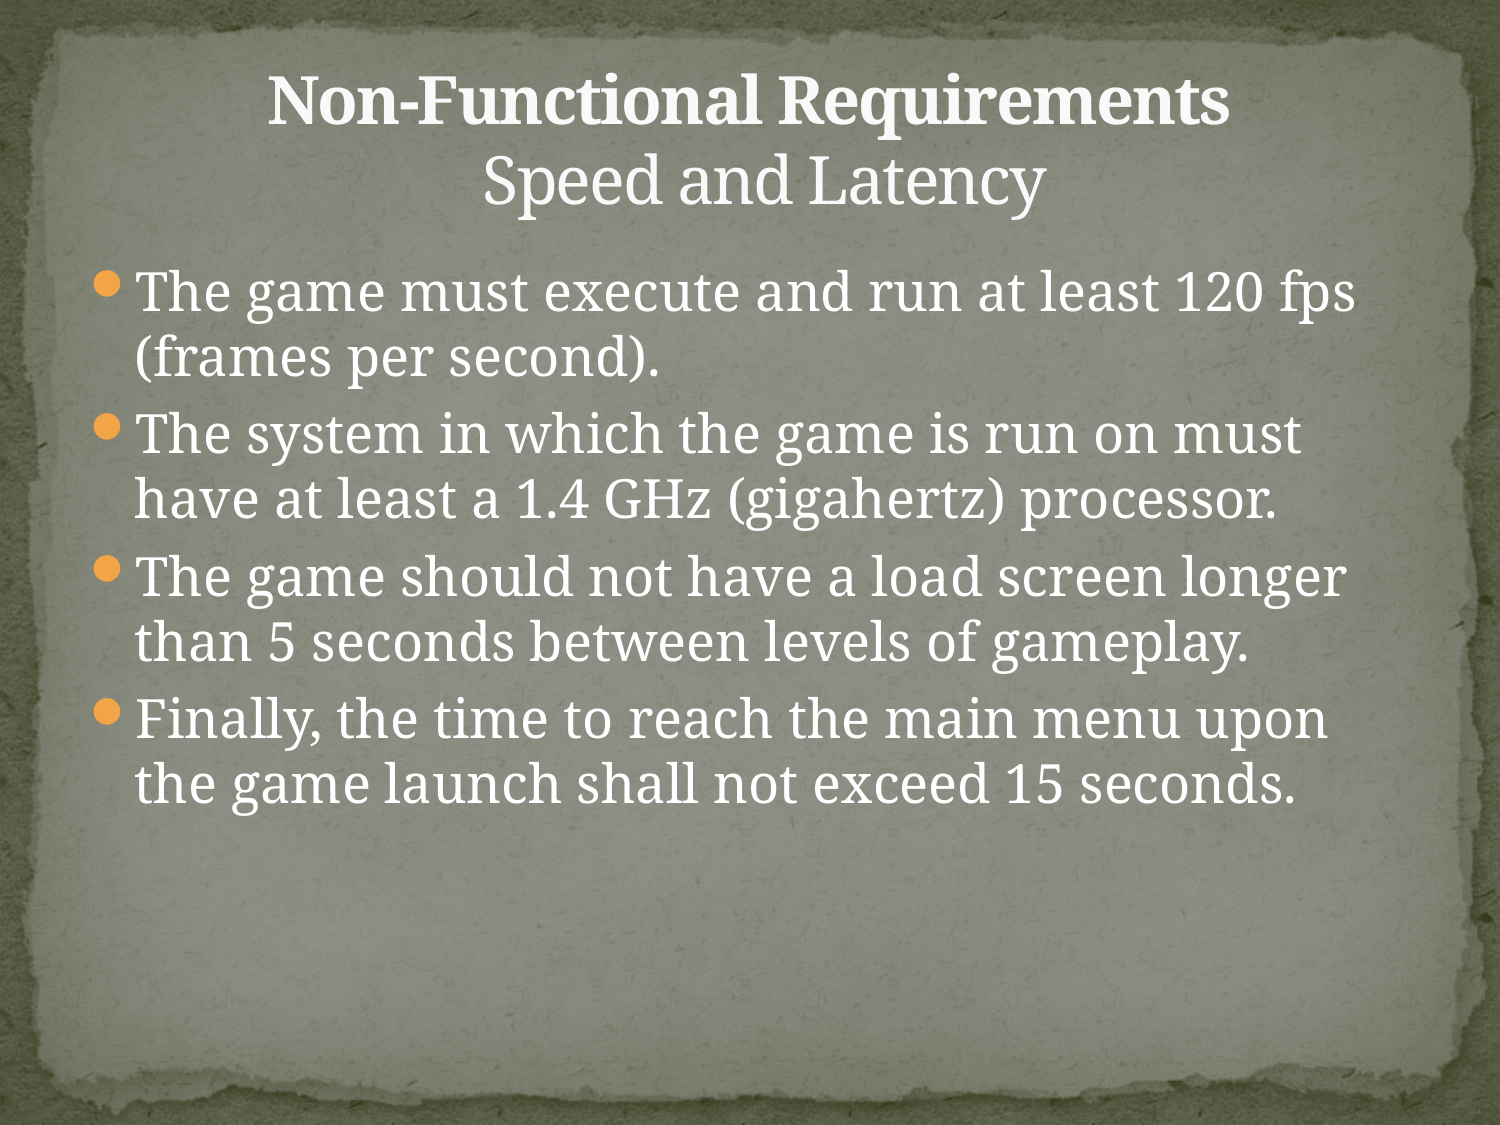

# Non-Functional Requirements Speed and Latency
The game must execute and run at least 120 fps (frames per second).
The system in which the game is run on must have at least a 1.4 GHz (gigahertz) processor.
The game should not have a load screen longer than 5 seconds between levels of gameplay.
Finally, the time to reach the main menu upon the game launch shall not exceed 15 seconds.